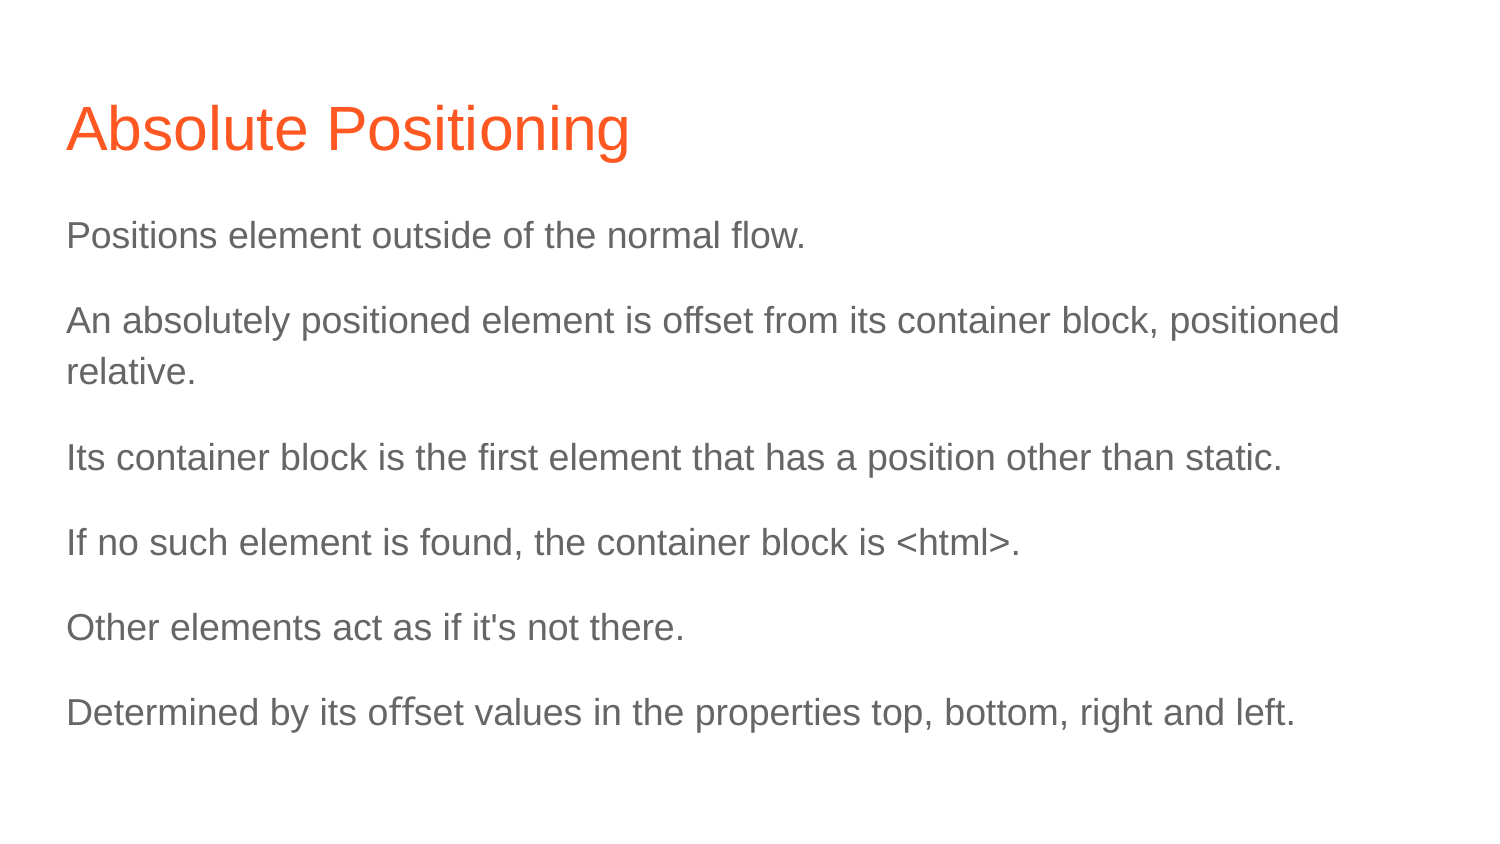

# Absolute Positioning

Positions element outside of the normal flow.
An absolutely positioned element is offset from its container block, positioned relative.
Its container block is the first element that has a position other than static.
If no such element is found, the container block is <html>.
Other elements act as if it's not there.
Determined by its oﬀset values in the properties top, bottom, right and left.